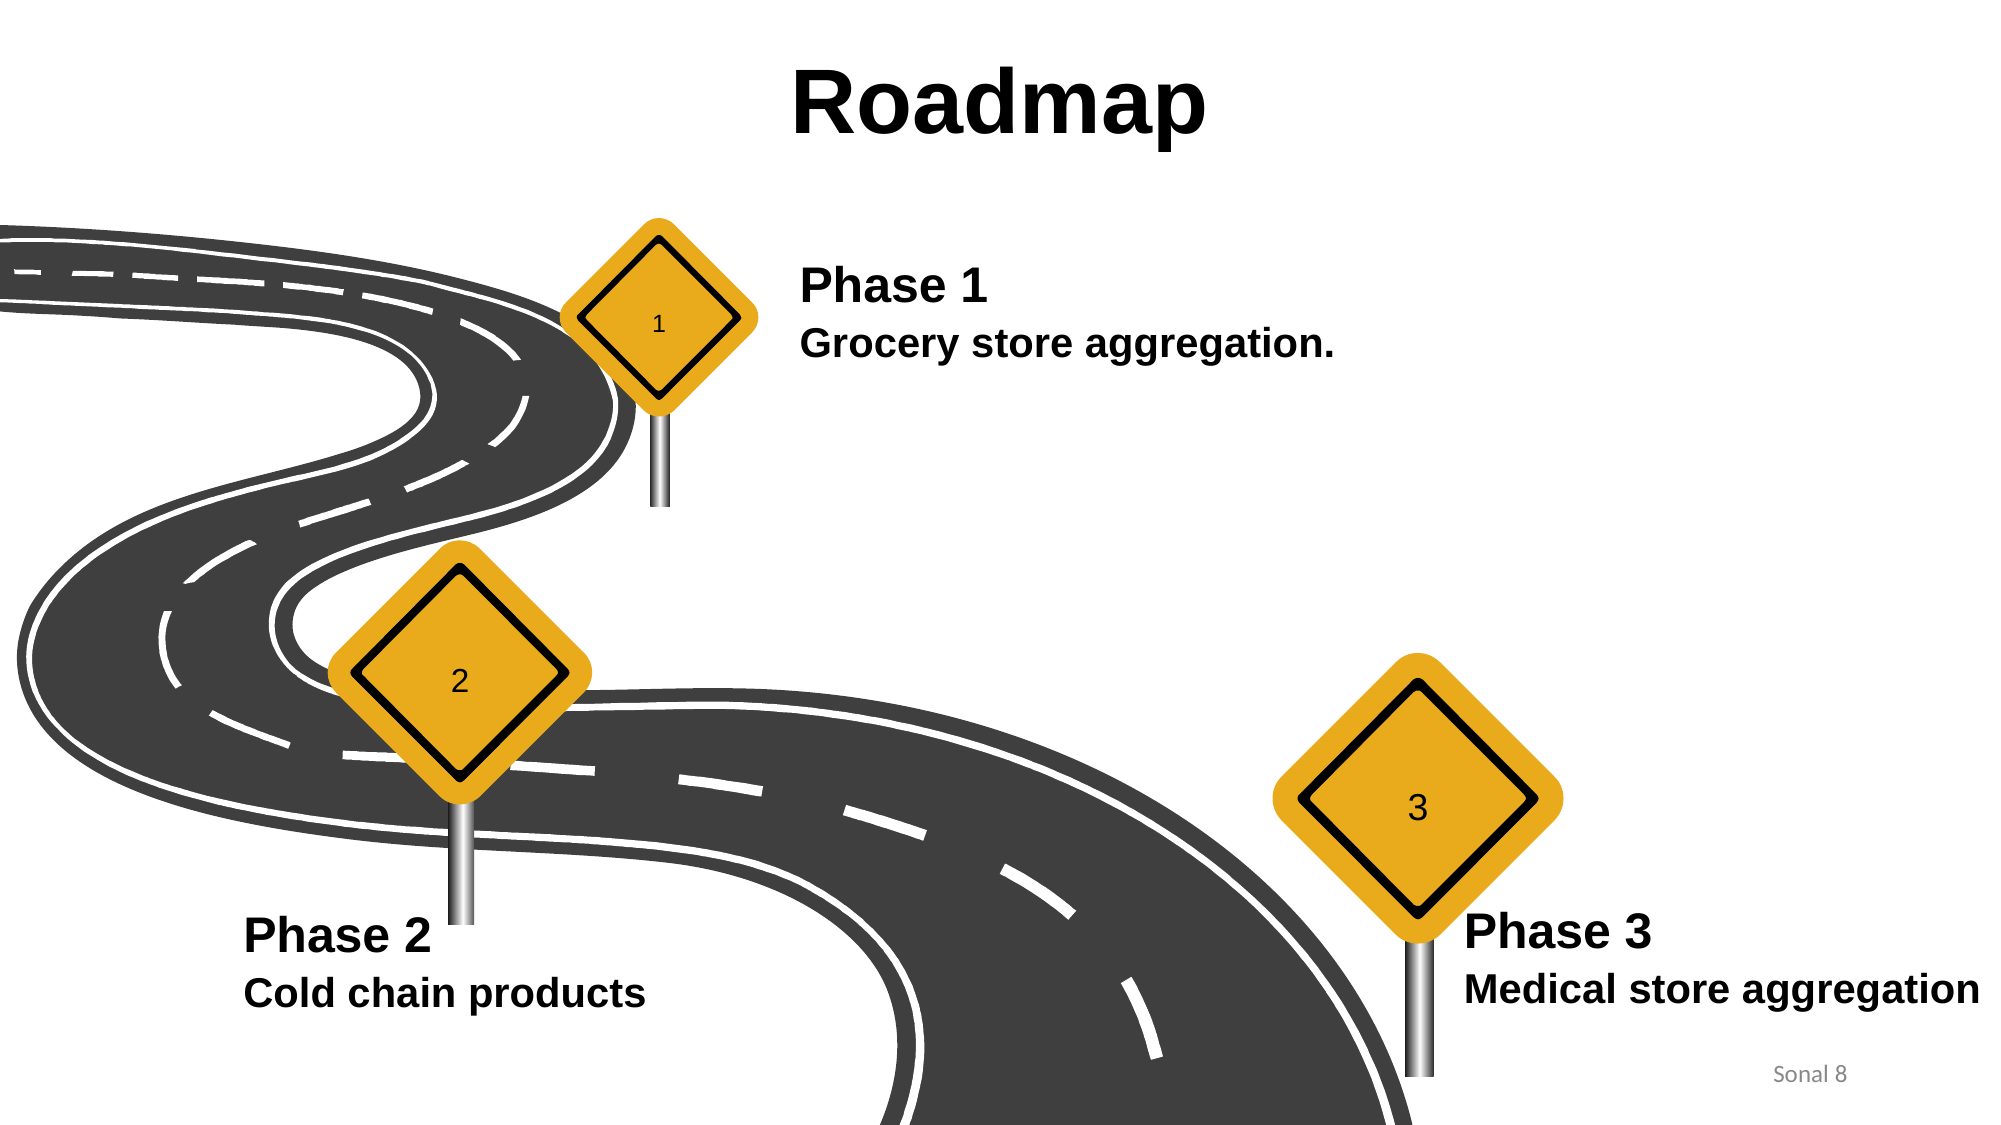

# Roadmap

1

Phase 1
Grocery store aggregation.

2

3
Phase 3
Medical store aggregation
Phase 2
Cold chain products
Sonal 8